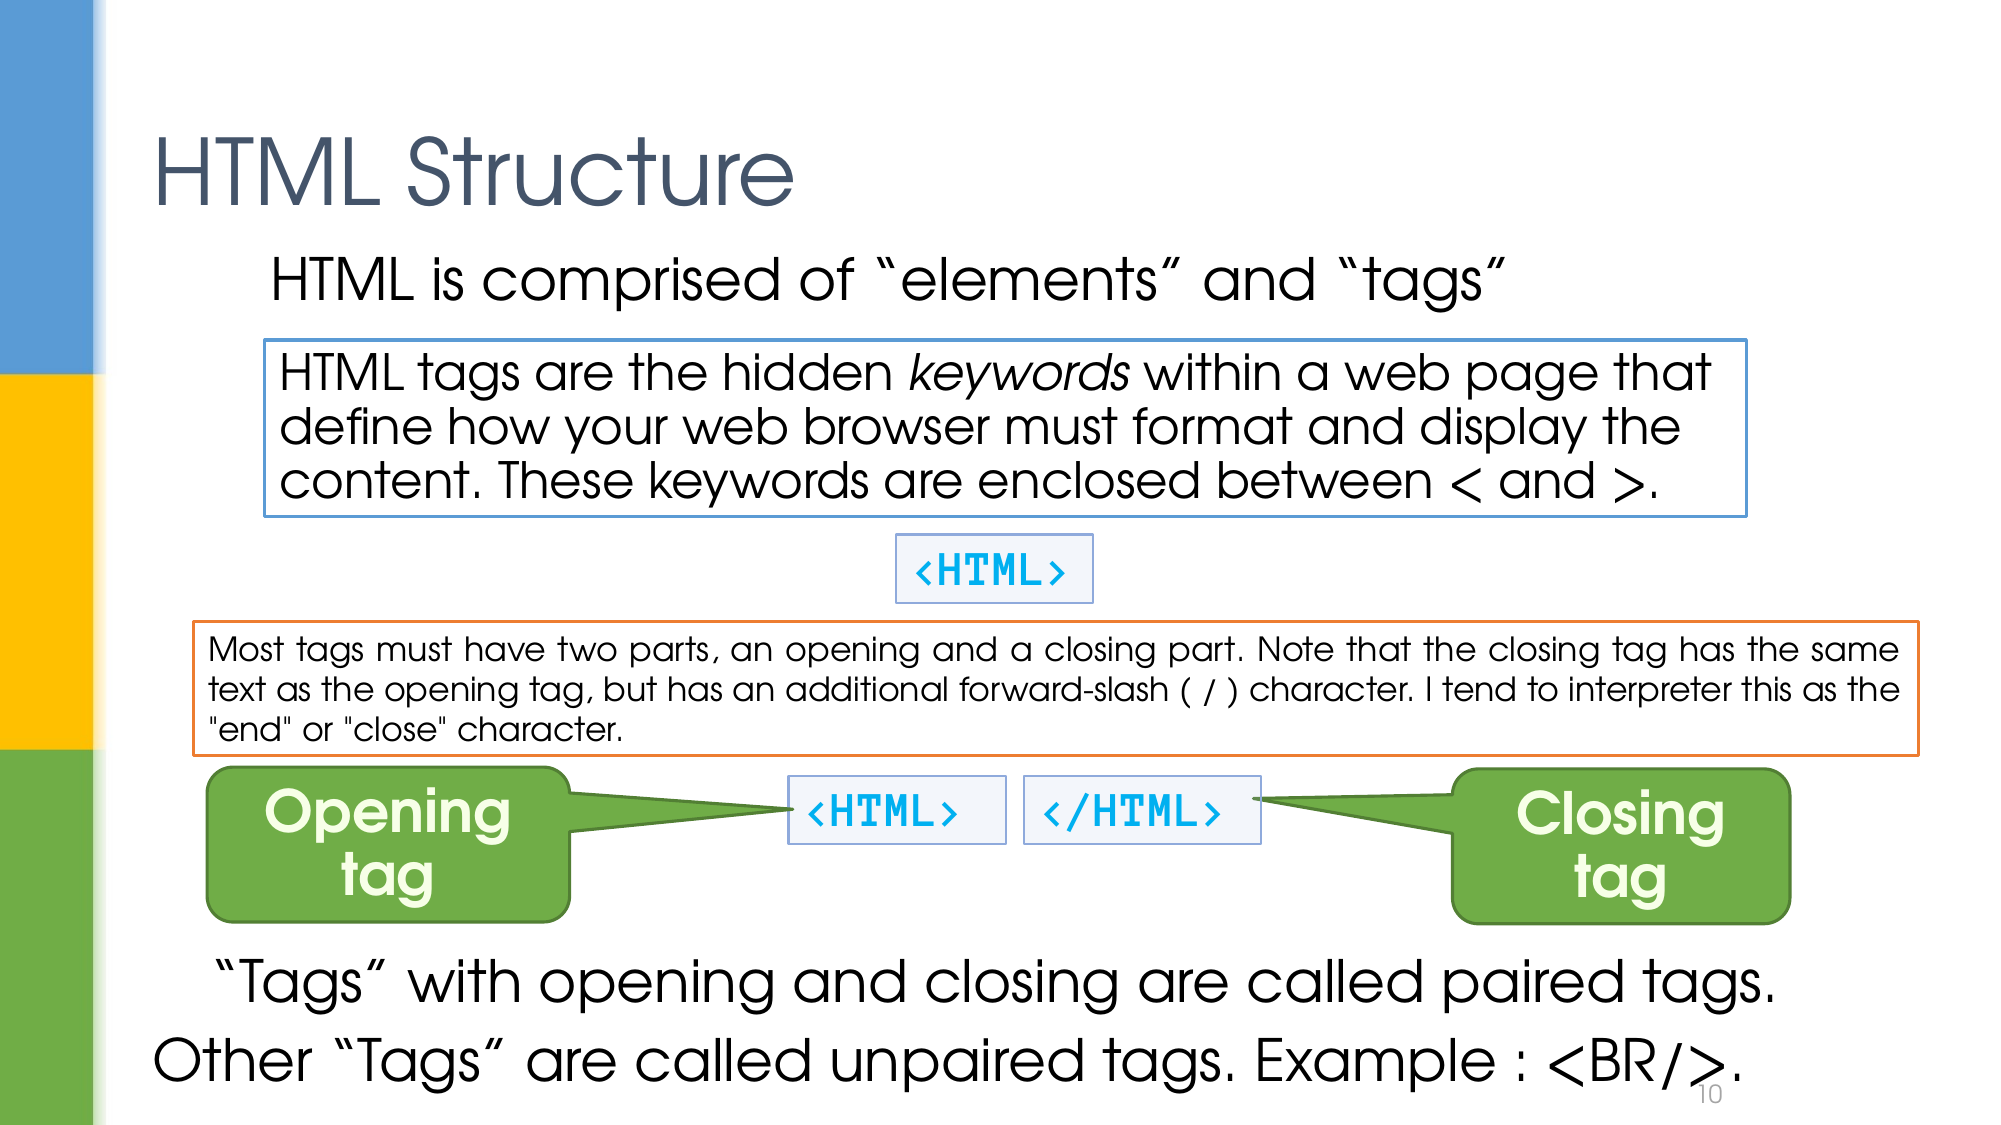

# HTML Structure
HTML is comprised of “elements” and “tags”
HTML tags are the hidden keywords within a web page that define how your web browser must format and display the content. These keywords are enclosed between < and >.
<HTML>
Most tags must have two parts, an opening and a closing part. Note that the closing tag has the same text as the opening tag, but has an additional forward-slash ( / ) character. I tend to interpreter this as the "end" or "close" character.
Opening tag
Closing tag
</HTML>
<HTML>
“Tags” with opening and closing are called paired tags.
Other “Tags” are called unpaired tags. Example : <BR/>.
10